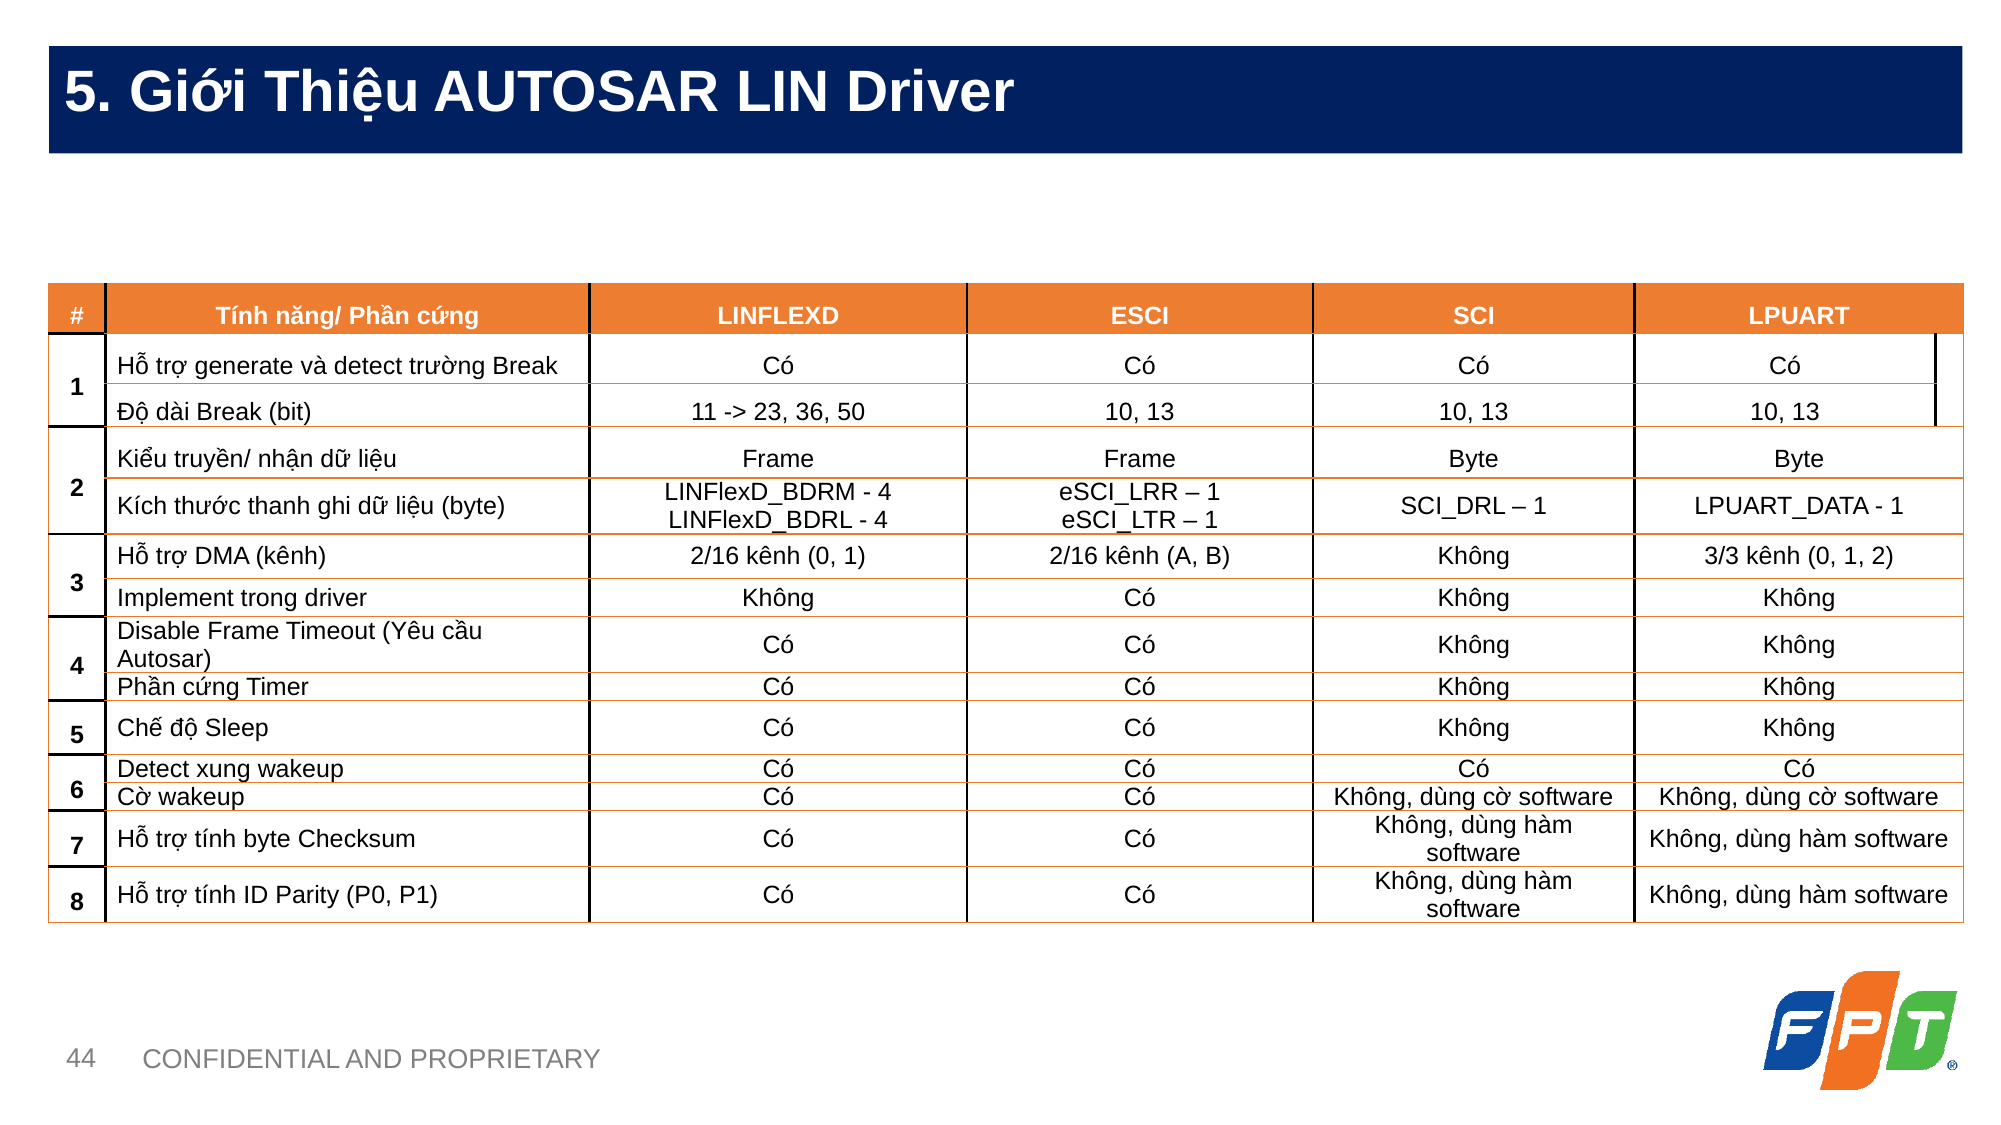

| # | Tính năng/ Phần cứng | LINFLEXD | ESCI | SCI | LPUART |  |
| --- | --- | --- | --- | --- | --- | --- |
| 1 | Hỗ trợ generate và detect trường Break | Có | Có | Có | Có |  |
|  | Độ dài Break (bit) | 11 -> 23, 36, 50 | 10, 13 | 10, 13 | 10, 13 |  |
| 2 | Kiểu truyền/ nhận dữ liệu | Frame | Frame | Byte | Byte |  |
|  | Kích thước thanh ghi dữ liệu (byte) | LINFlexD\_BDRM - 4 LINFlexD\_BDRL - 4 | eSCI\_LRR – 1 eSCI\_LTR – 1 | SCI\_DRL – 1 | LPUART\_DATA - 1 |  |
| 3 | Hỗ trợ DMA (kênh) | 2/16 kênh (0, 1) | 2/16 kênh (A, B) | Không | 3/3 kênh (0, 1, 2) |  |
|  | Implement trong driver | Không | Có | Không | Không |  |
| 4 | Disable Frame Timeout (Yêu cầu Autosar) | Có | Có | Không | Không |  |
|  | Phần cứng Timer | Có | Có | Không | Không |  |
| 5 | Chế độ Sleep | Có | Có | Không | Không |  |
| 6 | Detect xung wakeup | Có | Có | Có | Có |  |
|  | Cờ wakeup | Có | Có | Không, dùng cờ software | Không, dùng cờ software |  |
| 7 | Hỗ trợ tính byte Checksum | Có | Có | Không, dùng hàm software | Không, dùng hàm software |  |
| 8 | Hỗ trợ tính ID Parity (P0, P1) | Có | Có | Không, dùng hàm software | Không, dùng hàm software |  |